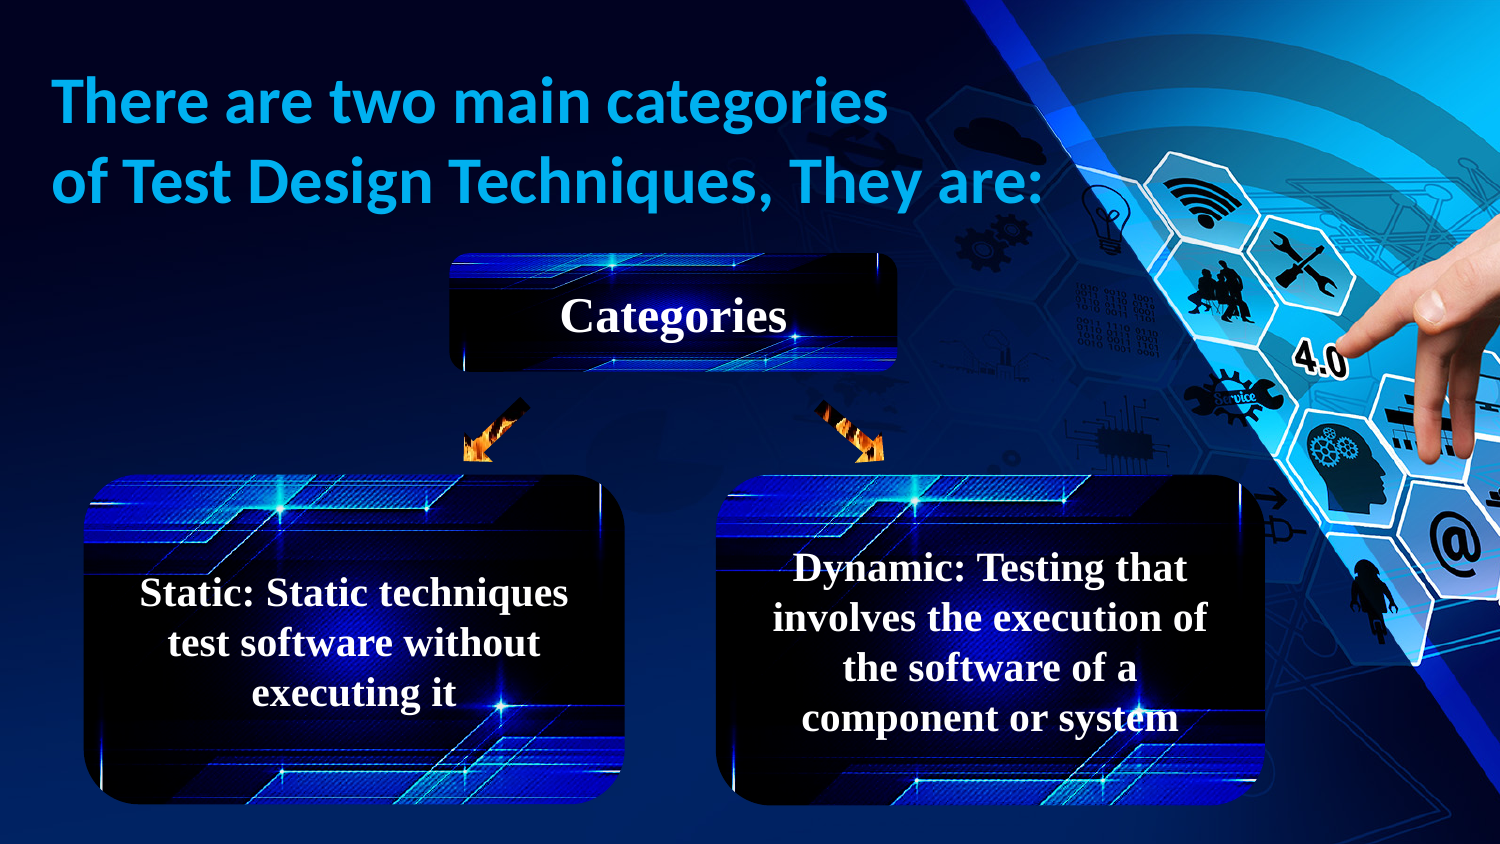

# There are two main categories of Test Design Techniques, They are:
Categories

Static: Static techniques test software without executing it
Dynamic: Testing that involves the execution of the software of a component or system